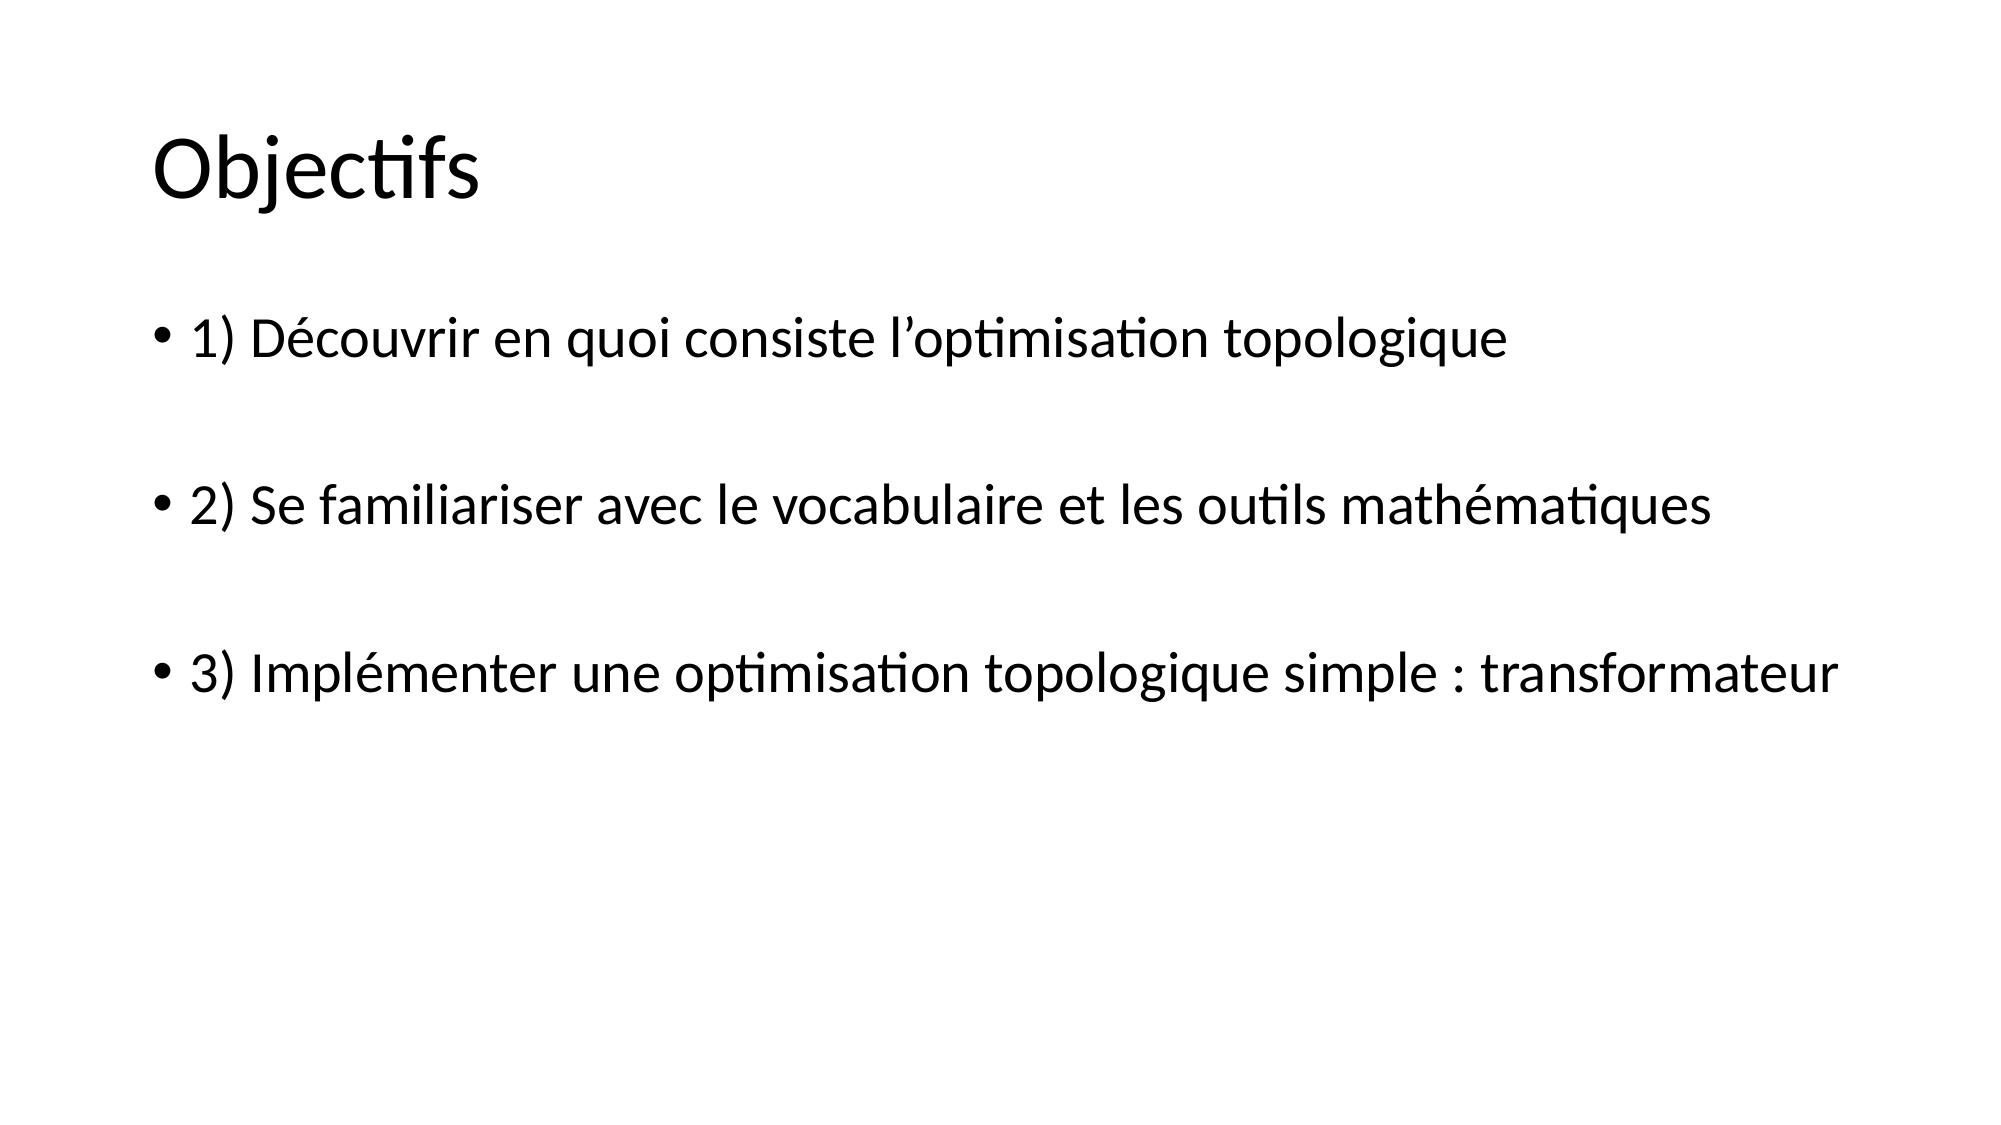

# Objectifs
1) Découvrir en quoi consiste l’optimisation topologique

2) Se familiariser avec le vocabulaire et les outils mathématiques

3) Implémenter une optimisation topologique simple : transformateur